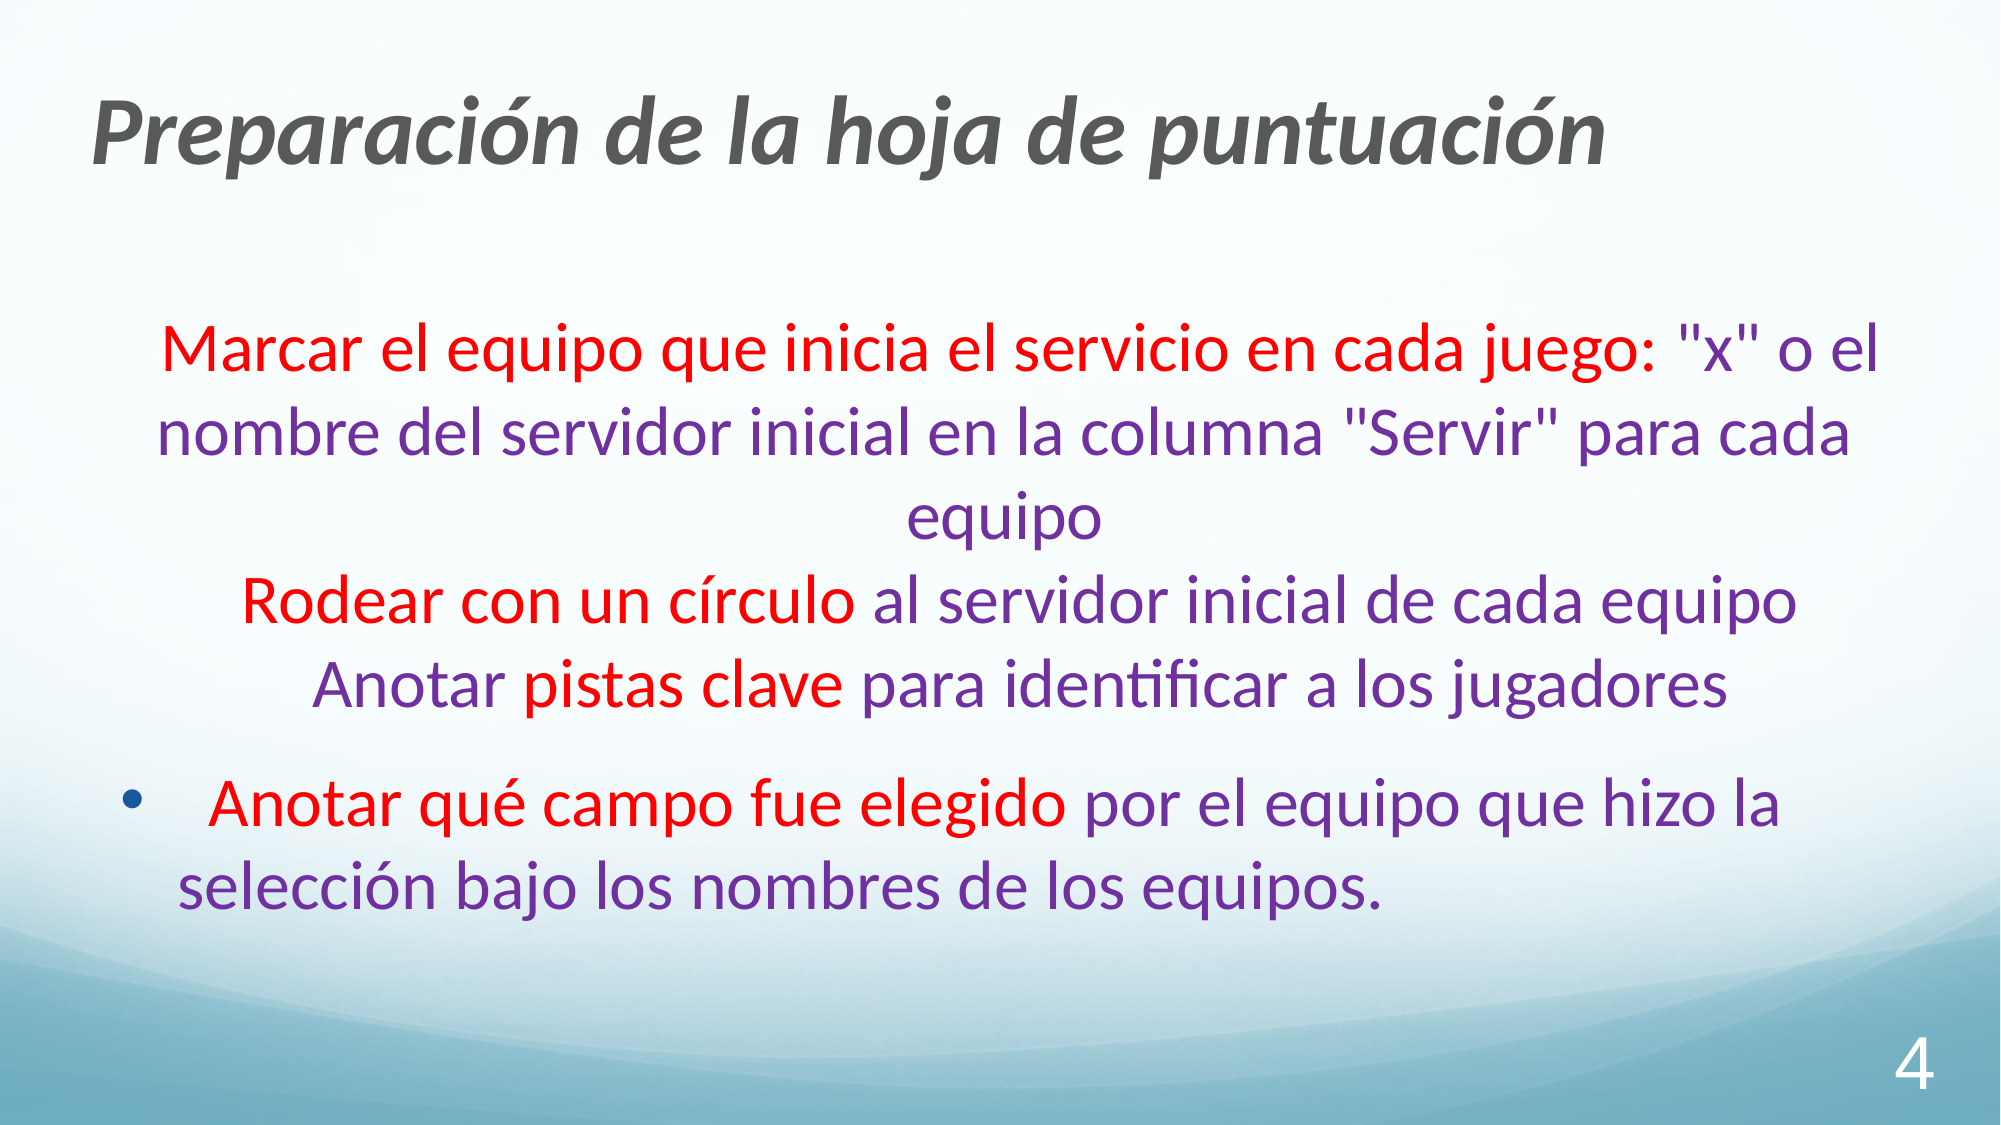

Preparación de la hoja de puntuación

  Marcar el equipo que inicia el servicio en cada juego: "x" o el nombre del servidor inicial en la columna "Servir" para cada equipo
  Rodear con un círculo al servidor inicial de cada equipo
  Anotar pistas clave para identificar a los jugadores
  Anotar qué campo fue elegido por el equipo que hizo la selección bajo los nombres de los equipos.
4